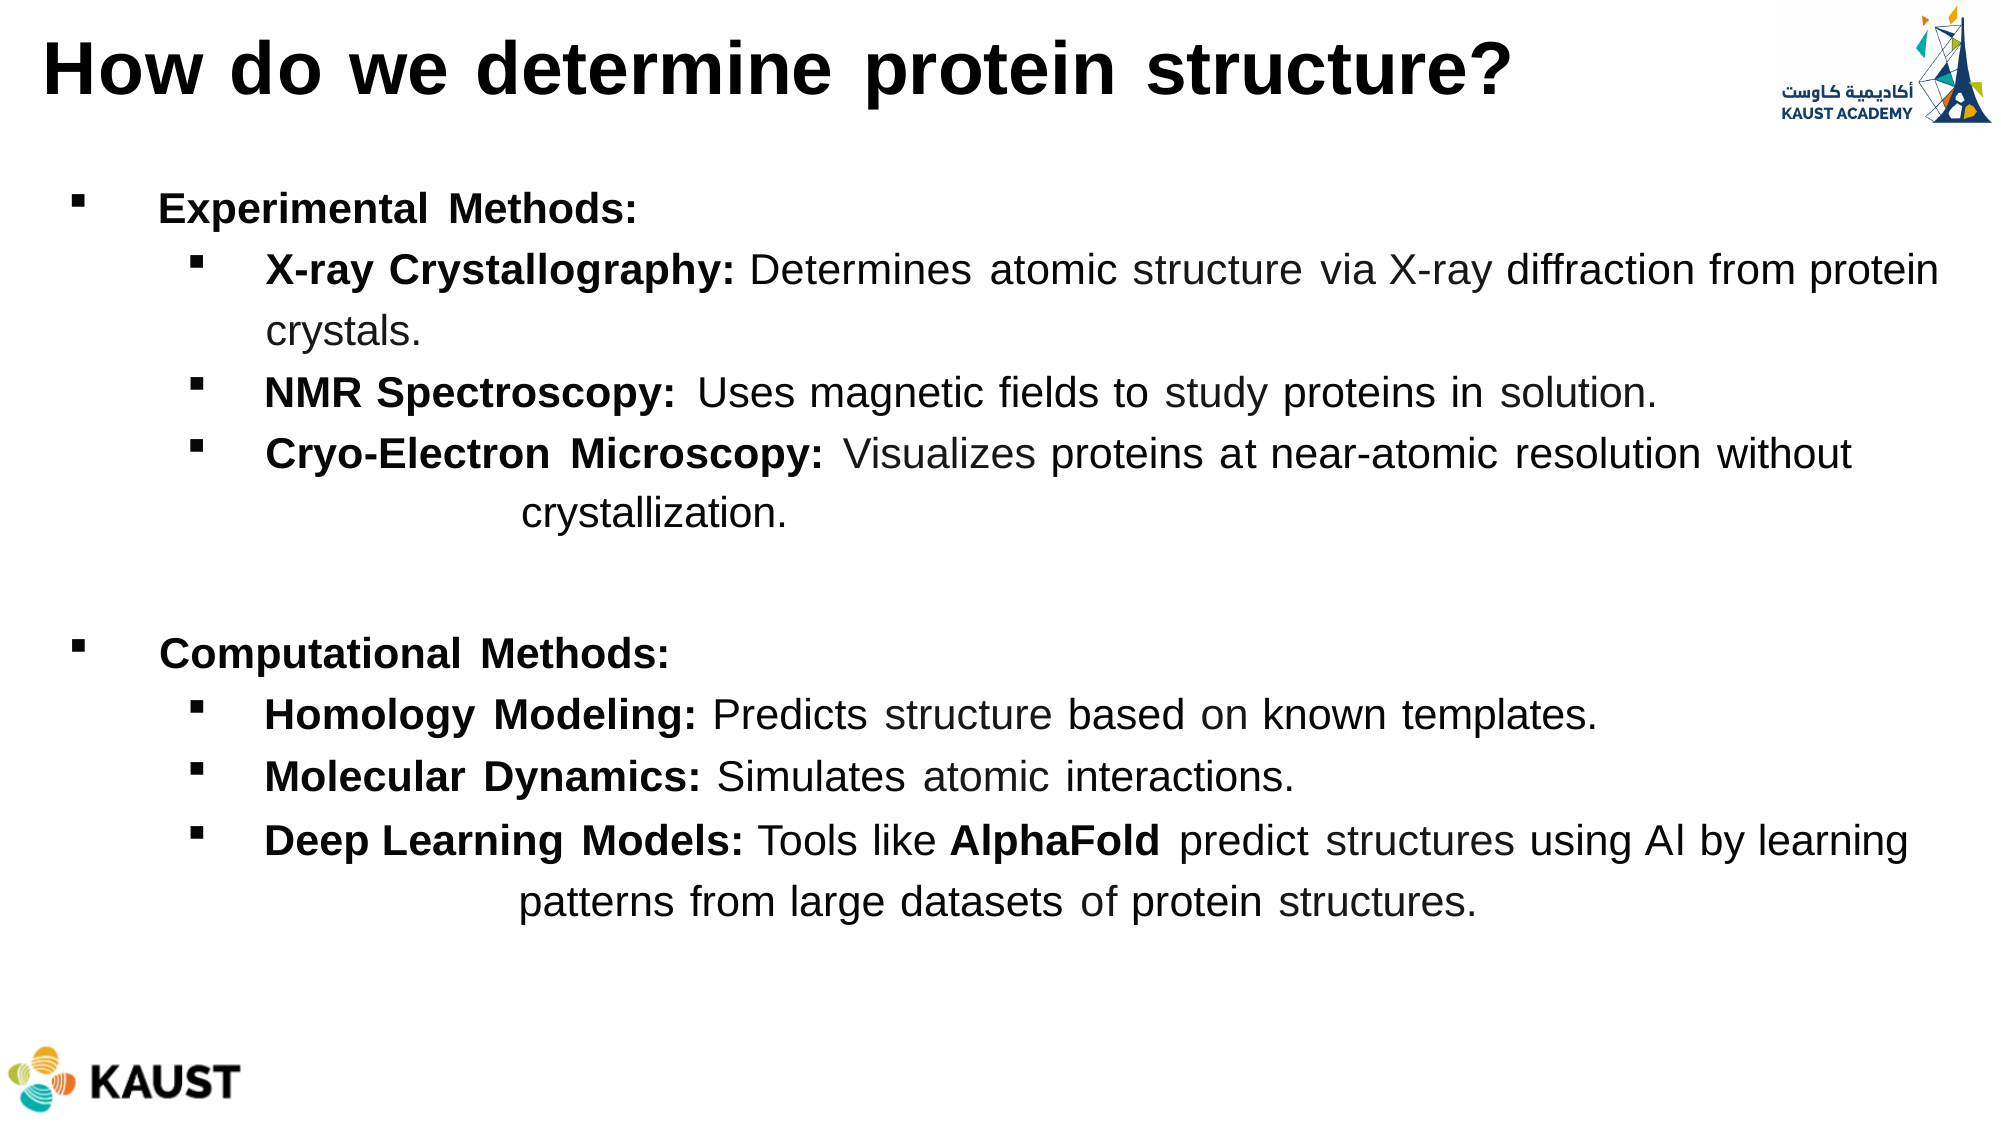

How do we determine protein structure?
Experimental Methods:
X-ray Crystallography: Determines atomic structure via X-ray diffraction from protein crystals.
NMR Spectroscopy: Uses magnetic fields to study proteins in solution.
Cryo-Electron Microscopy: Visualizes proteins at near-atomic resolution without 	crystallization.

Computational Methods:
Homology Modeling: Predicts structure based on known templates.
Molecular Dynamics: Simulates atomic interactions.
Deep Learning Models: Tools like AlphaFold predict structures using Al by learning 	patterns from large datasets of protein structures.